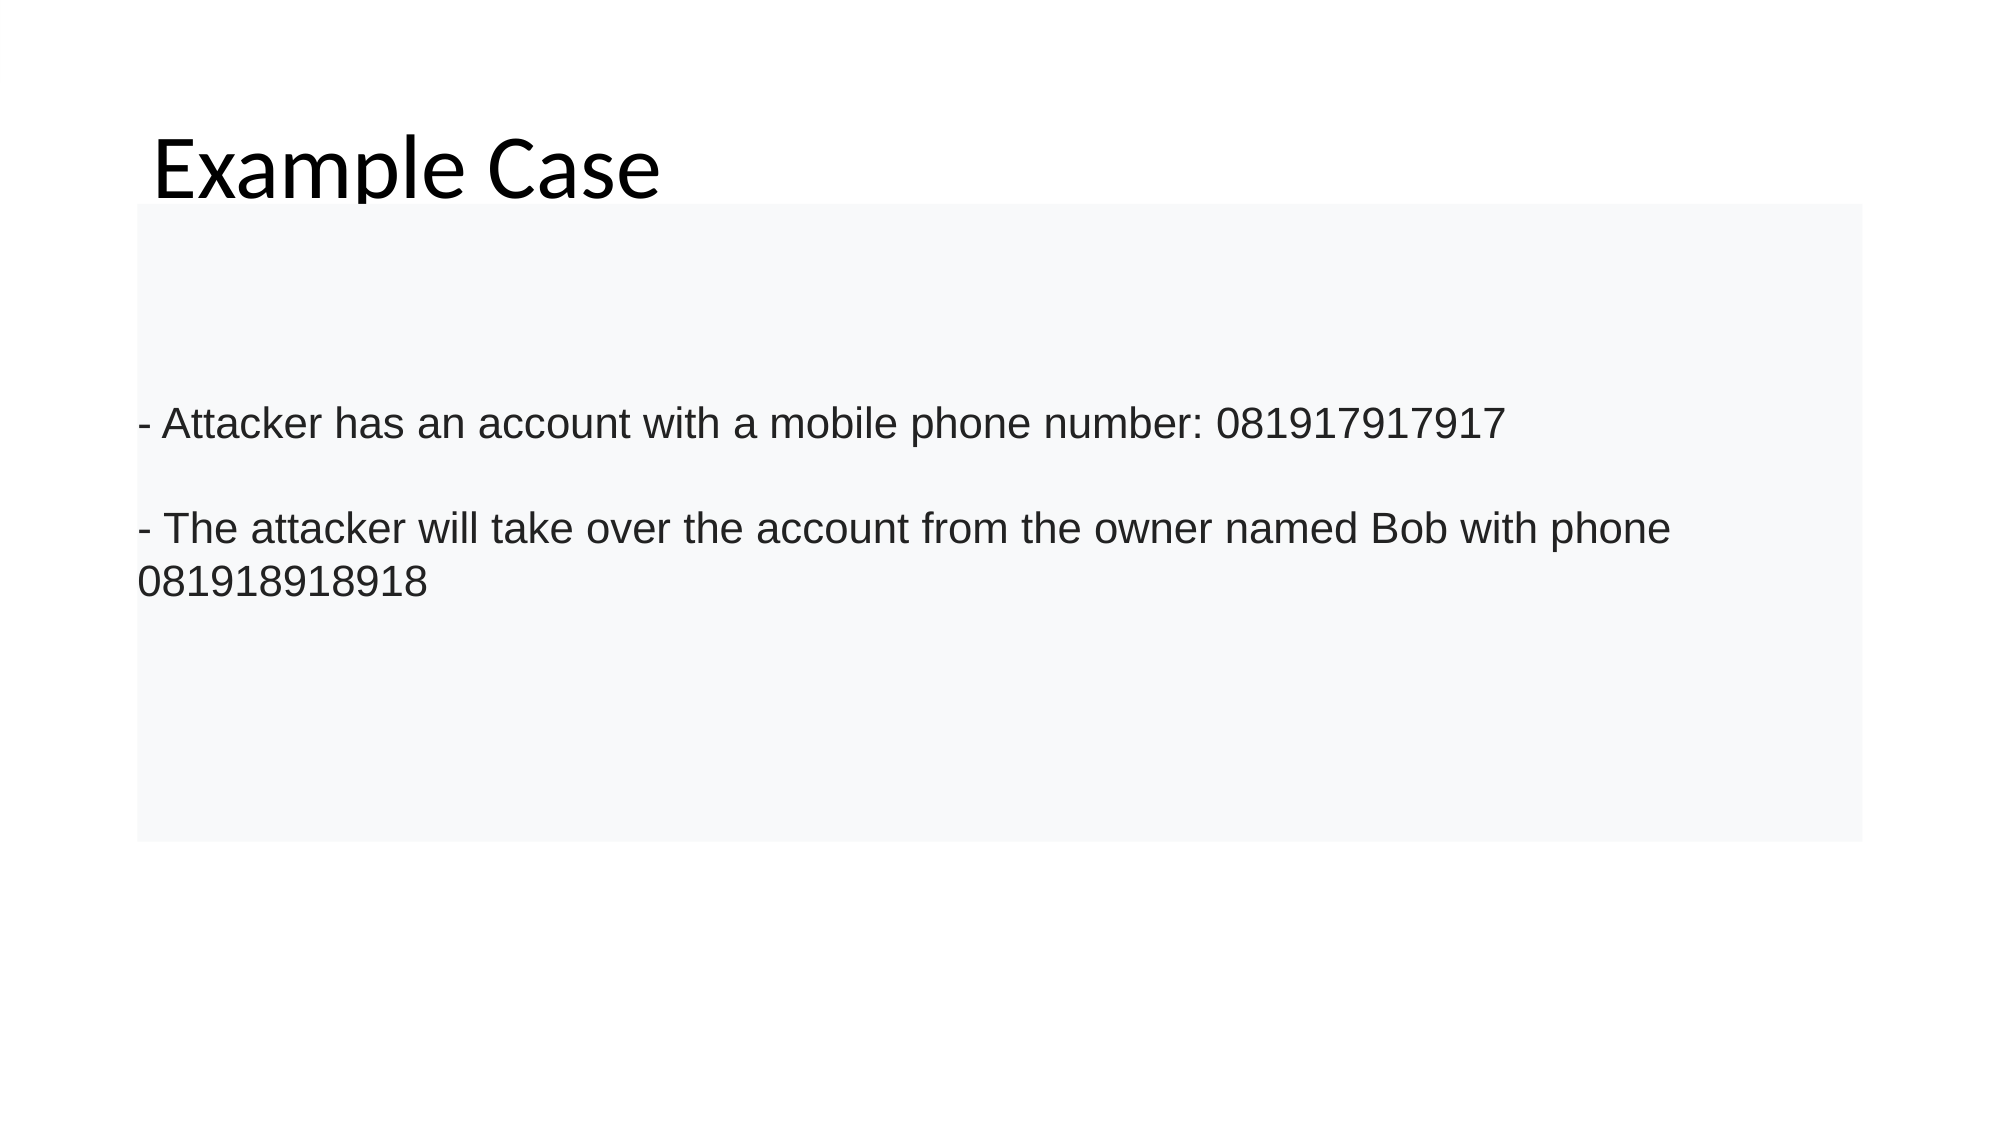

# Example Case
- Attacker has an account with a mobile phone number: 081917917917

- The attacker will take over the account from the owner named Bob with phone 081918918918